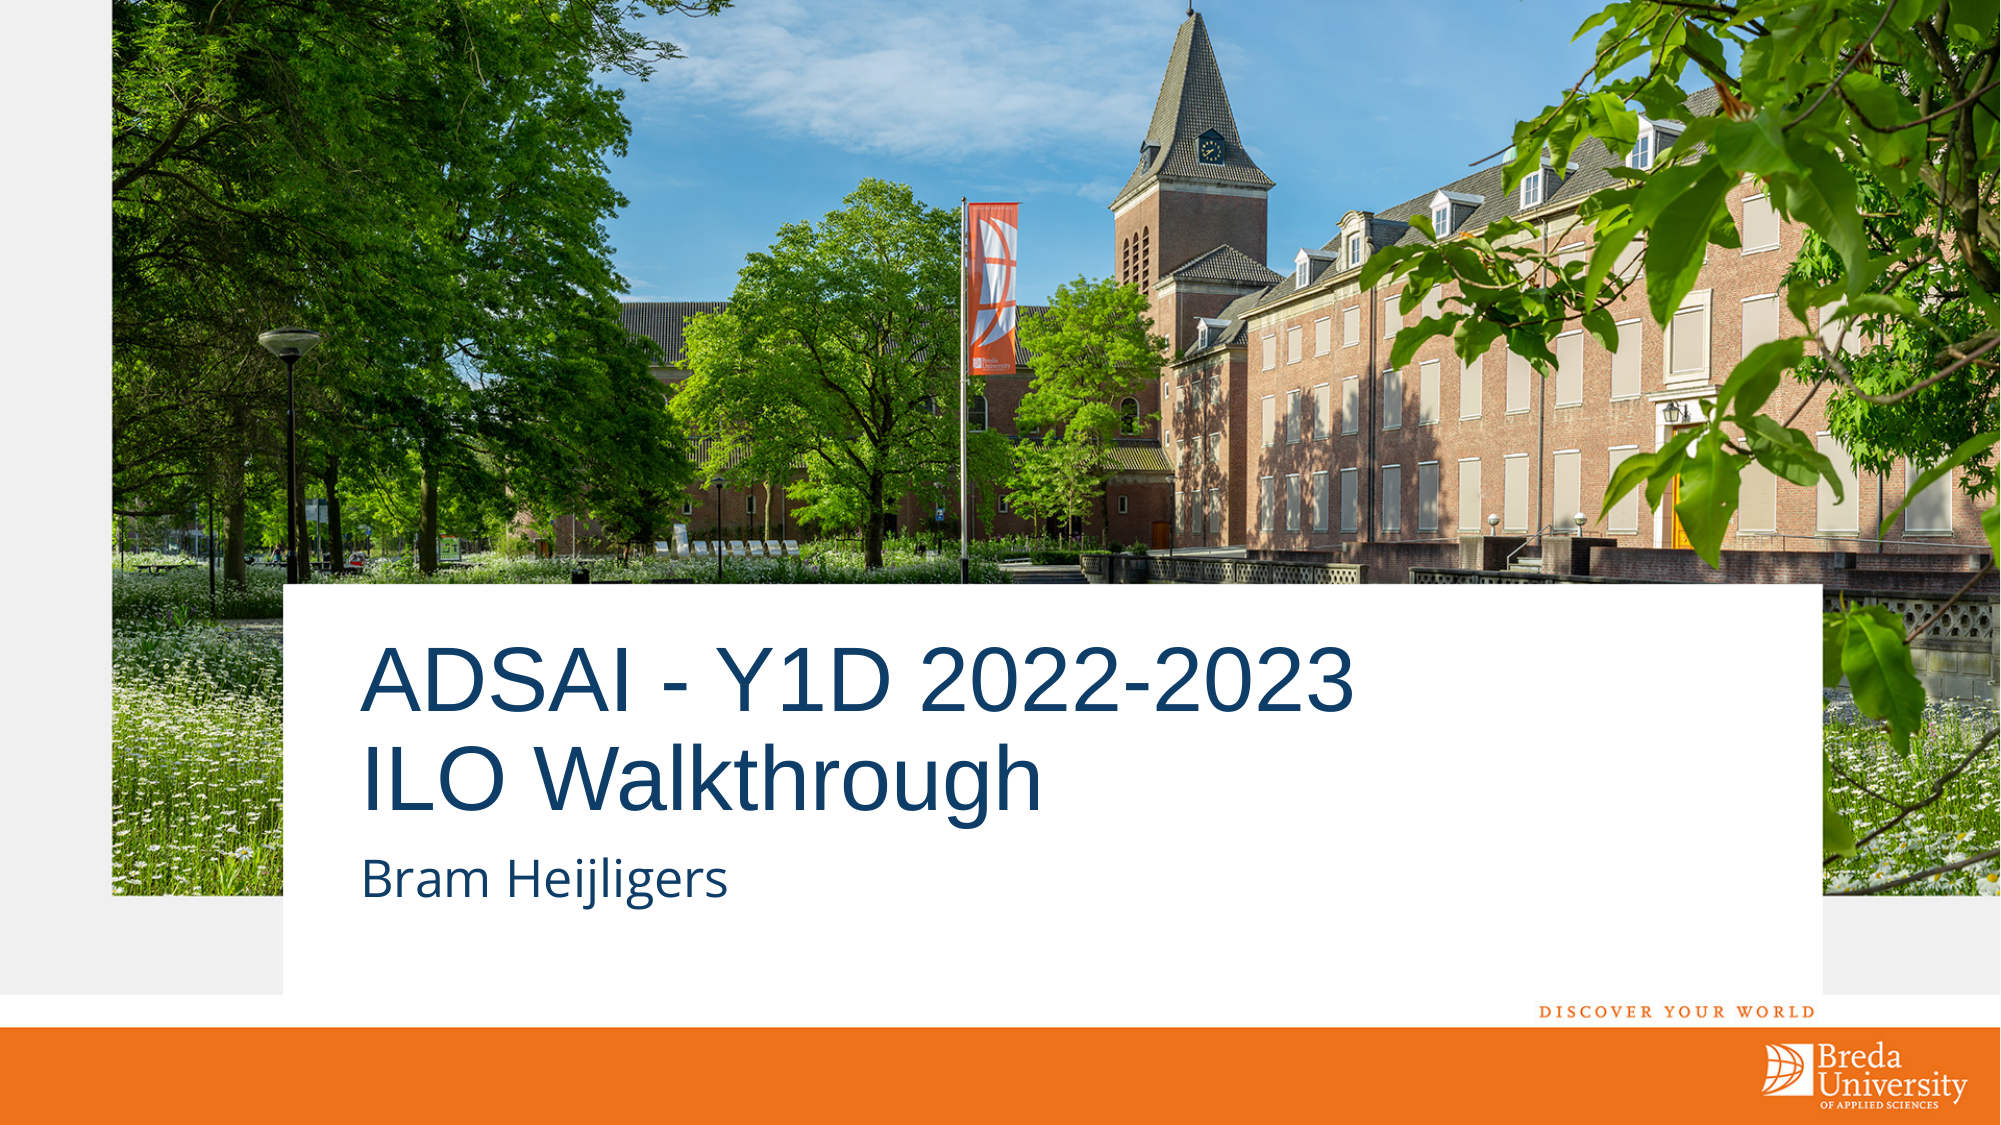

# ADSAI - Y1D 2022-2023 ILO Walkthrough
Bram Heijligers